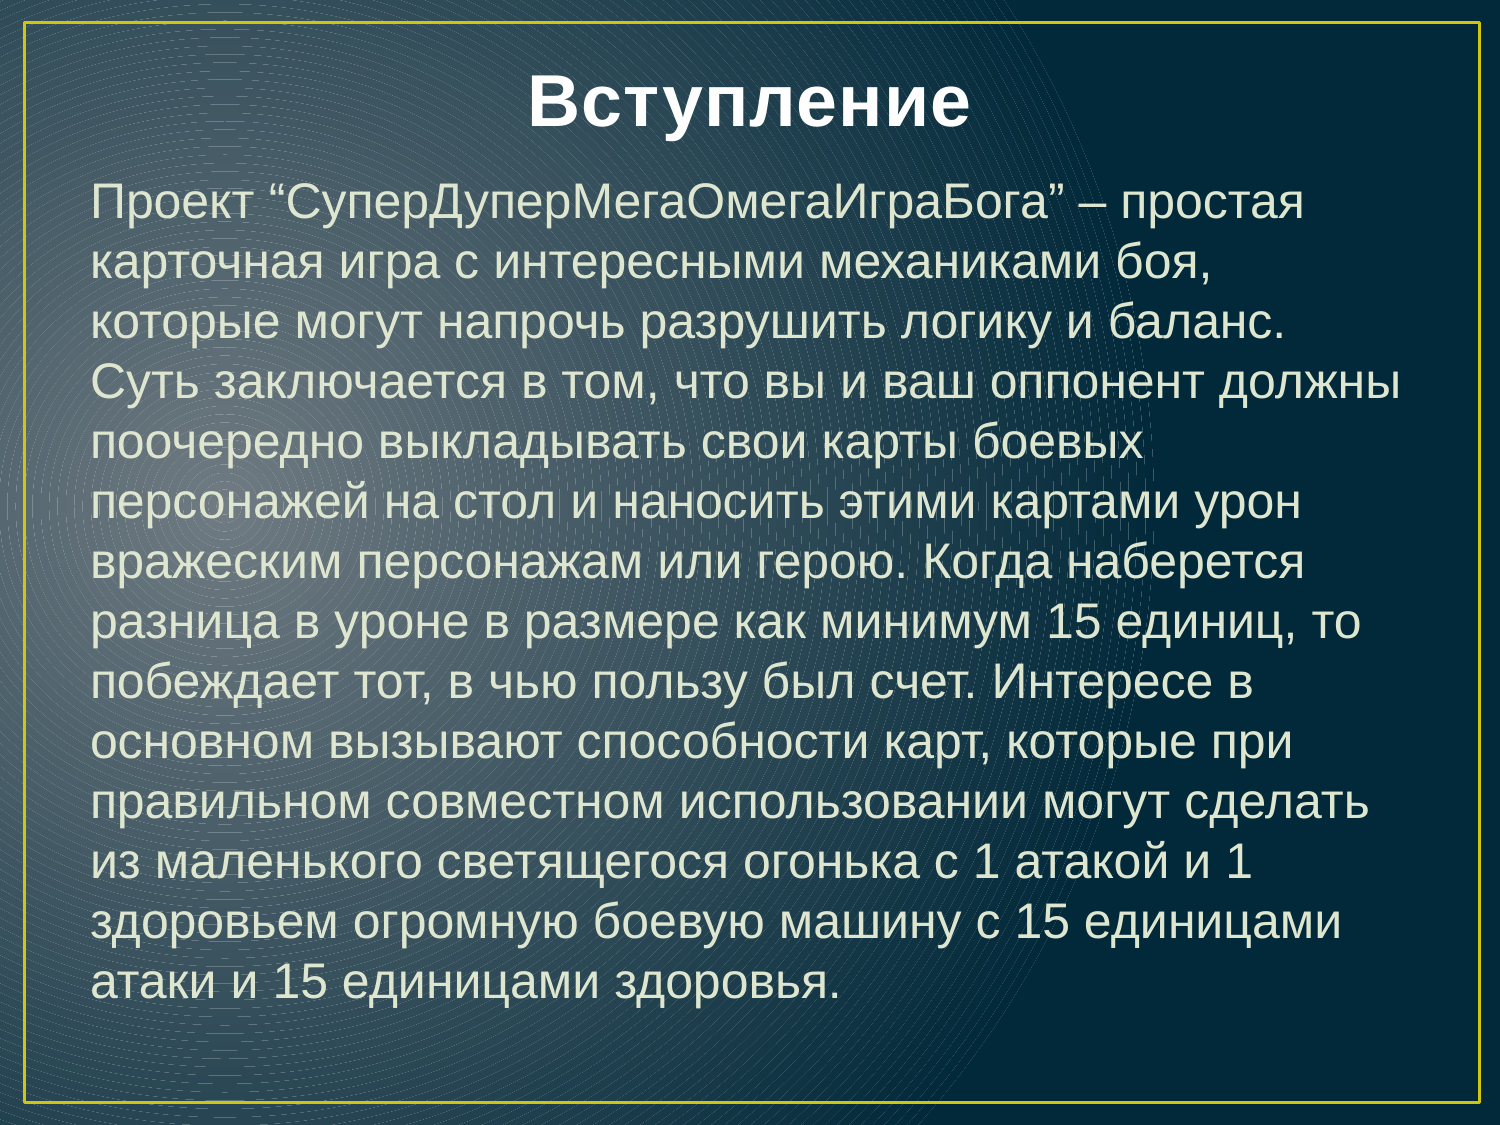

# Вступление
Проект “СуперДуперМегаОмегаИграБога” – простая карточная игра с интересными механиками боя, которые могут напрочь разрушить логику и баланс. Суть заключается в том, что вы и ваш оппонент должны поочередно выкладывать свои карты боевых персонажей на стол и наносить этими картами урон вражеским персонажам или герою. Когда наберется разница в уроне в размере как минимум 15 единиц, то побеждает тот, в чью пользу был счет. Интересе в основном вызывают способности карт, которые при правильном совместном использовании могут сделать из маленького светящегося огонька с 1 атакой и 1 здоровьем огромную боевую машину с 15 единицами атаки и 15 единицами здоровья.